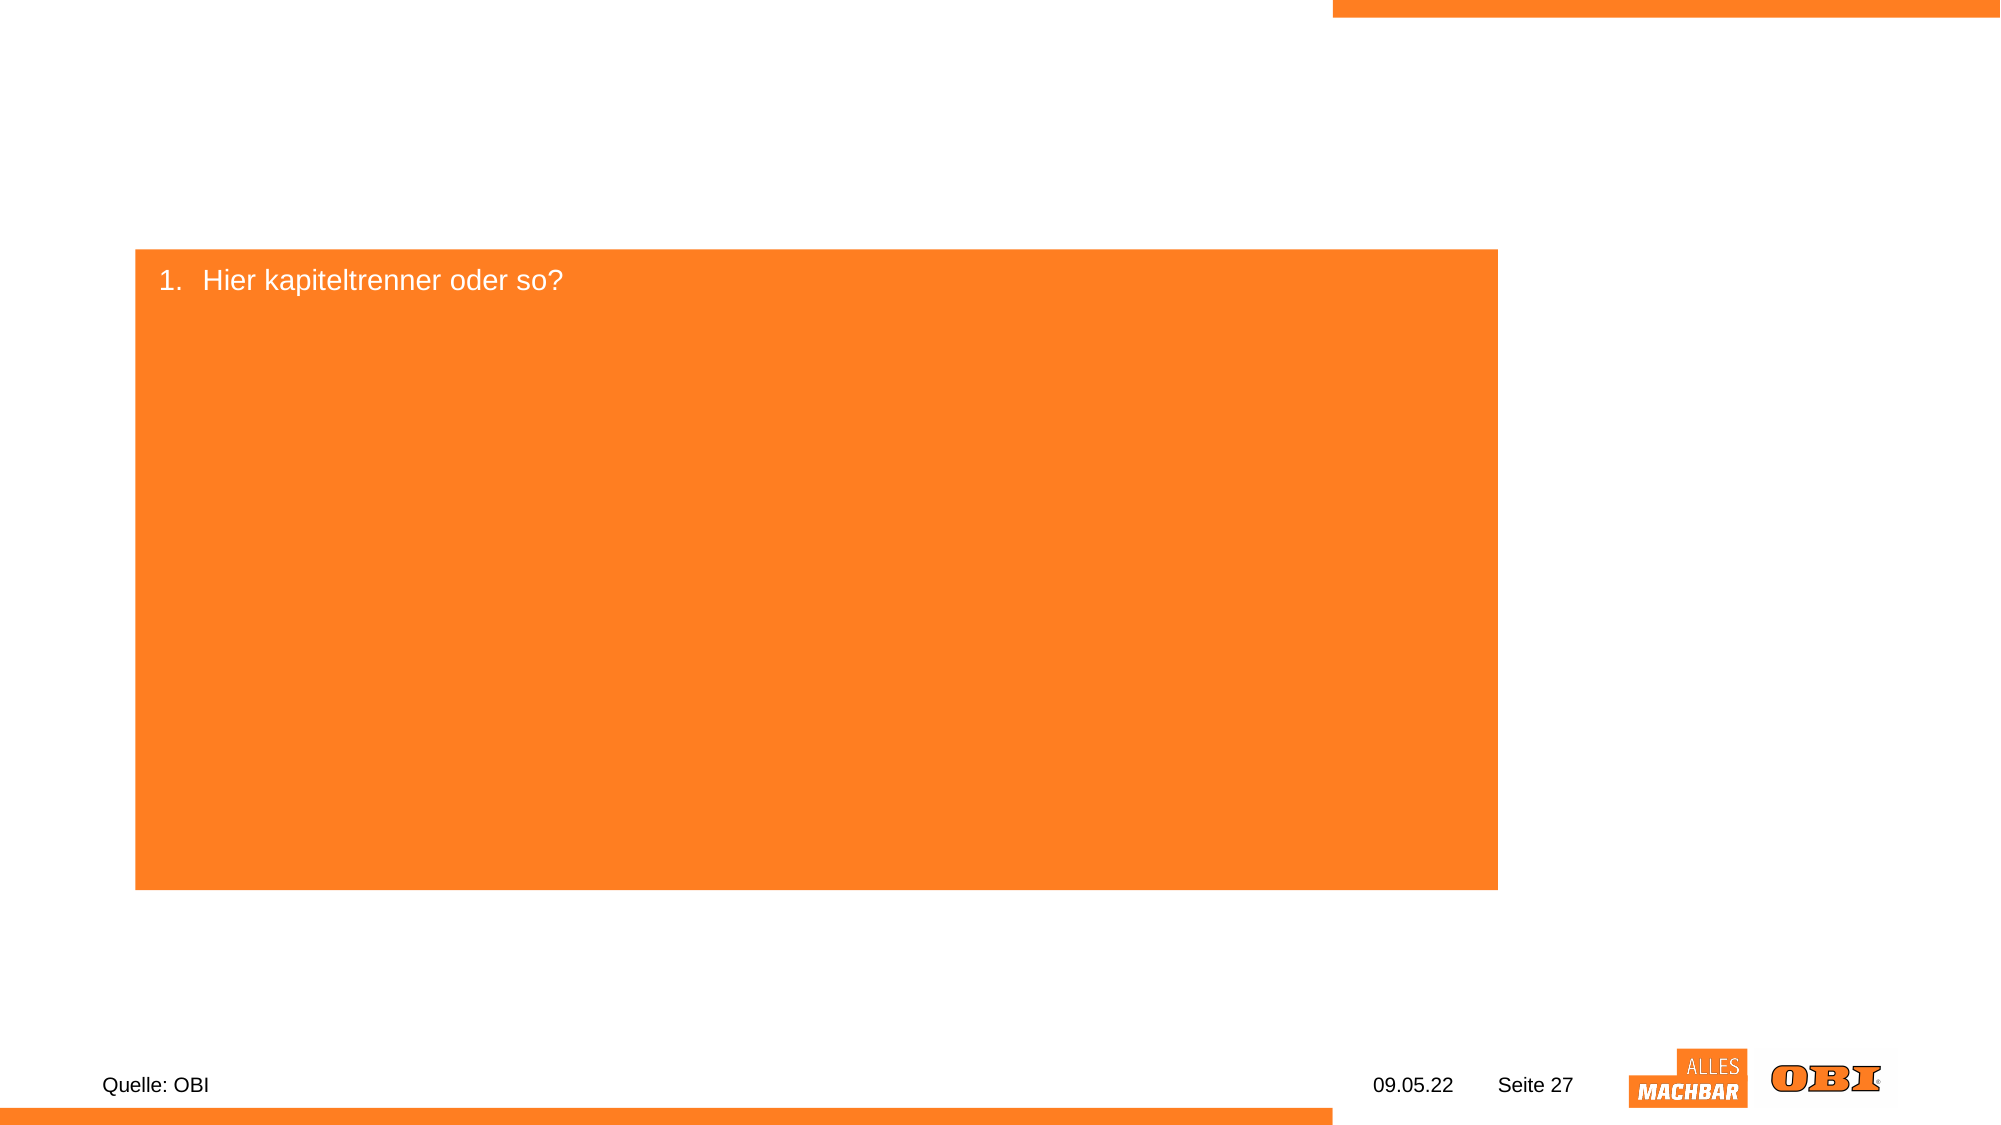

#

Hier kapiteltrenner oder so?
Quelle: OBI
09.05.22
Seite 27